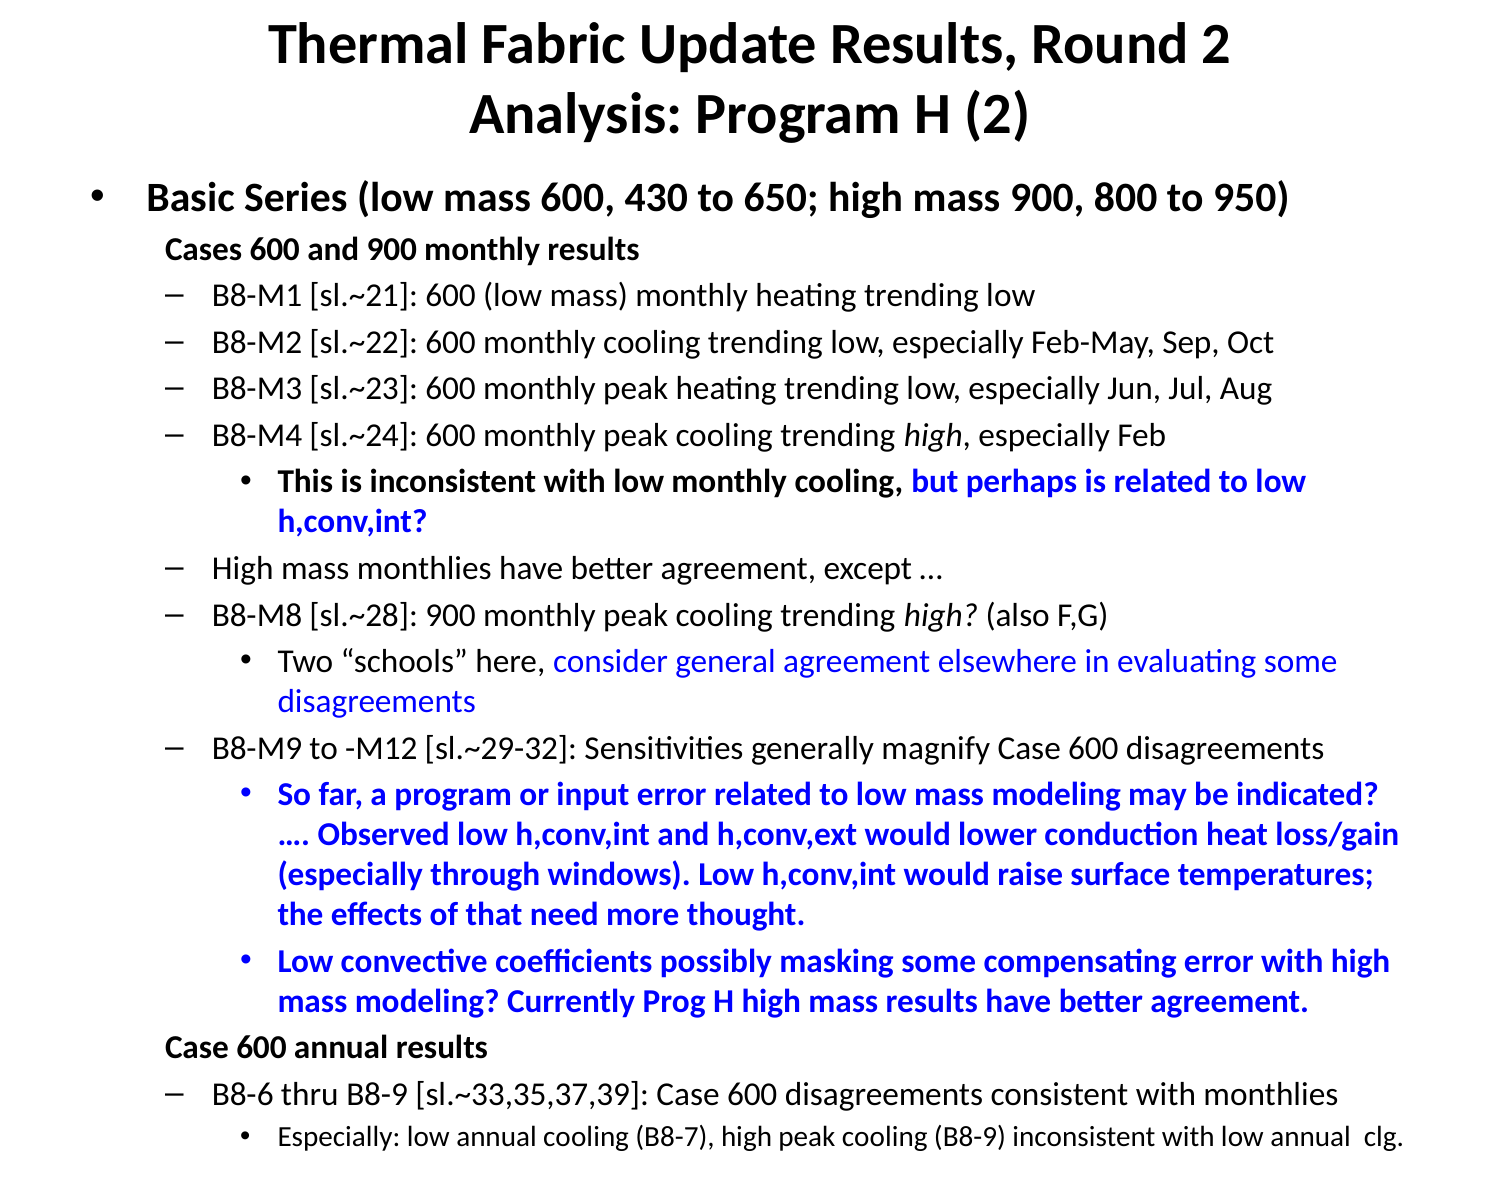

# Thermal Fabric Update Results, Round 2 Analysis: Program H (2)
Basic Series (low mass 600, 430 to 650; high mass 900, 800 to 950)
Cases 600 and 900 monthly results
B8-M1 [sl.~21]: 600 (low mass) monthly heating trending low
B8-M2 [sl.~22]: 600 monthly cooling trending low, especially Feb-May, Sep, Oct
B8-M3 [sl.~23]: 600 monthly peak heating trending low, especially Jun, Jul, Aug
B8-M4 [sl.~24]: 600 monthly peak cooling trending high, especially Feb
This is inconsistent with low monthly cooling, but perhaps is related to low h,conv,int?
High mass monthlies have better agreement, except …
B8-M8 [sl.~28]: 900 monthly peak cooling trending high? (also F,G)
Two “schools” here, consider general agreement elsewhere in evaluating some disagreements
B8-M9 to -M12 [sl.~29-32]: Sensitivities generally magnify Case 600 disagreements
So far, a program or input error related to low mass modeling may be indicated? …. Observed low h,conv,int and h,conv,ext would lower conduction heat loss/gain (especially through windows). Low h,conv,int would raise surface temperatures; the effects of that need more thought.
Low convective coefficients possibly masking some compensating error with high mass modeling? Currently Prog H high mass results have better agreement.
Case 600 annual results
B8-6 thru B8-9 [sl.~33,35,37,39]: Case 600 disagreements consistent with monthlies
Especially: low annual cooling (B8-7), high peak cooling (B8-9) inconsistent with low annual  clg.